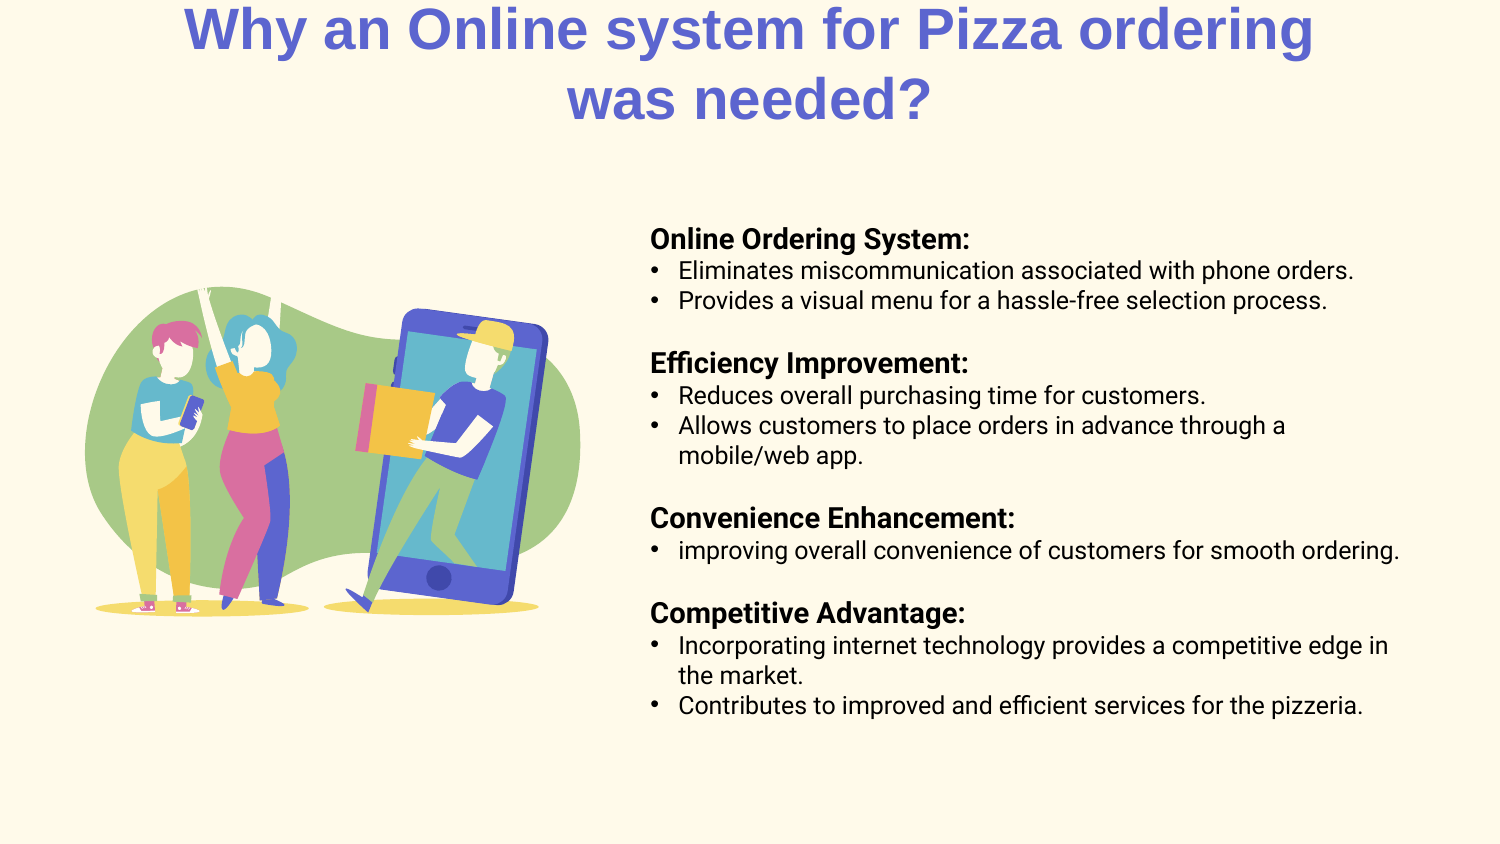

# Why an Online system for Pizza ordering was needed?
Online Ordering System:
Eliminates miscommunication associated with phone orders.
Provides a visual menu for a hassle-free selection process.

Efficiency Improvement:
Reduces overall purchasing time for customers.
Allows customers to place orders in advance through a mobile/web app.

Convenience Enhancement:
improving overall convenience of customers for smooth ordering.

Competitive Advantage:
Incorporating internet technology provides a competitive edge in the market.
Contributes to improved and efficient services for the pizzeria.